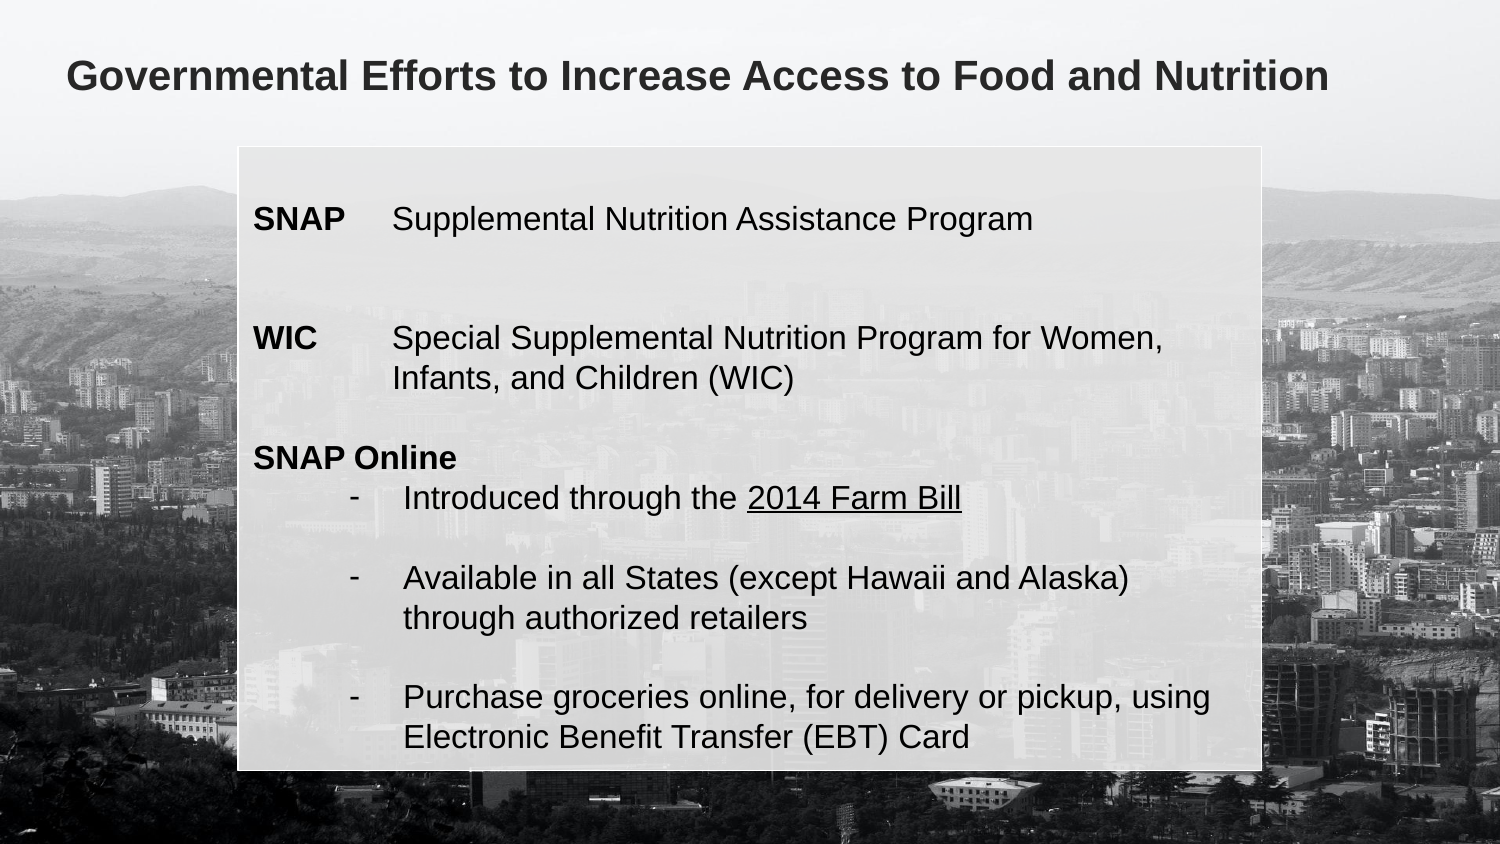

Governmental Efforts to Increase Access to Food and Nutrition

SNAP     Supplemental Nutrition Assistance Program

WIC        Special Supplemental Nutrition Program for Women,
               Infants, and Children (WIC)

SNAP Online
Introduced through the 2014 Farm Bill

Available in all States (except Hawaii and Alaska) through authorized retailers

Purchase groceries online, for delivery or pickup, using Electronic Benefit Transfer (EBT) Card